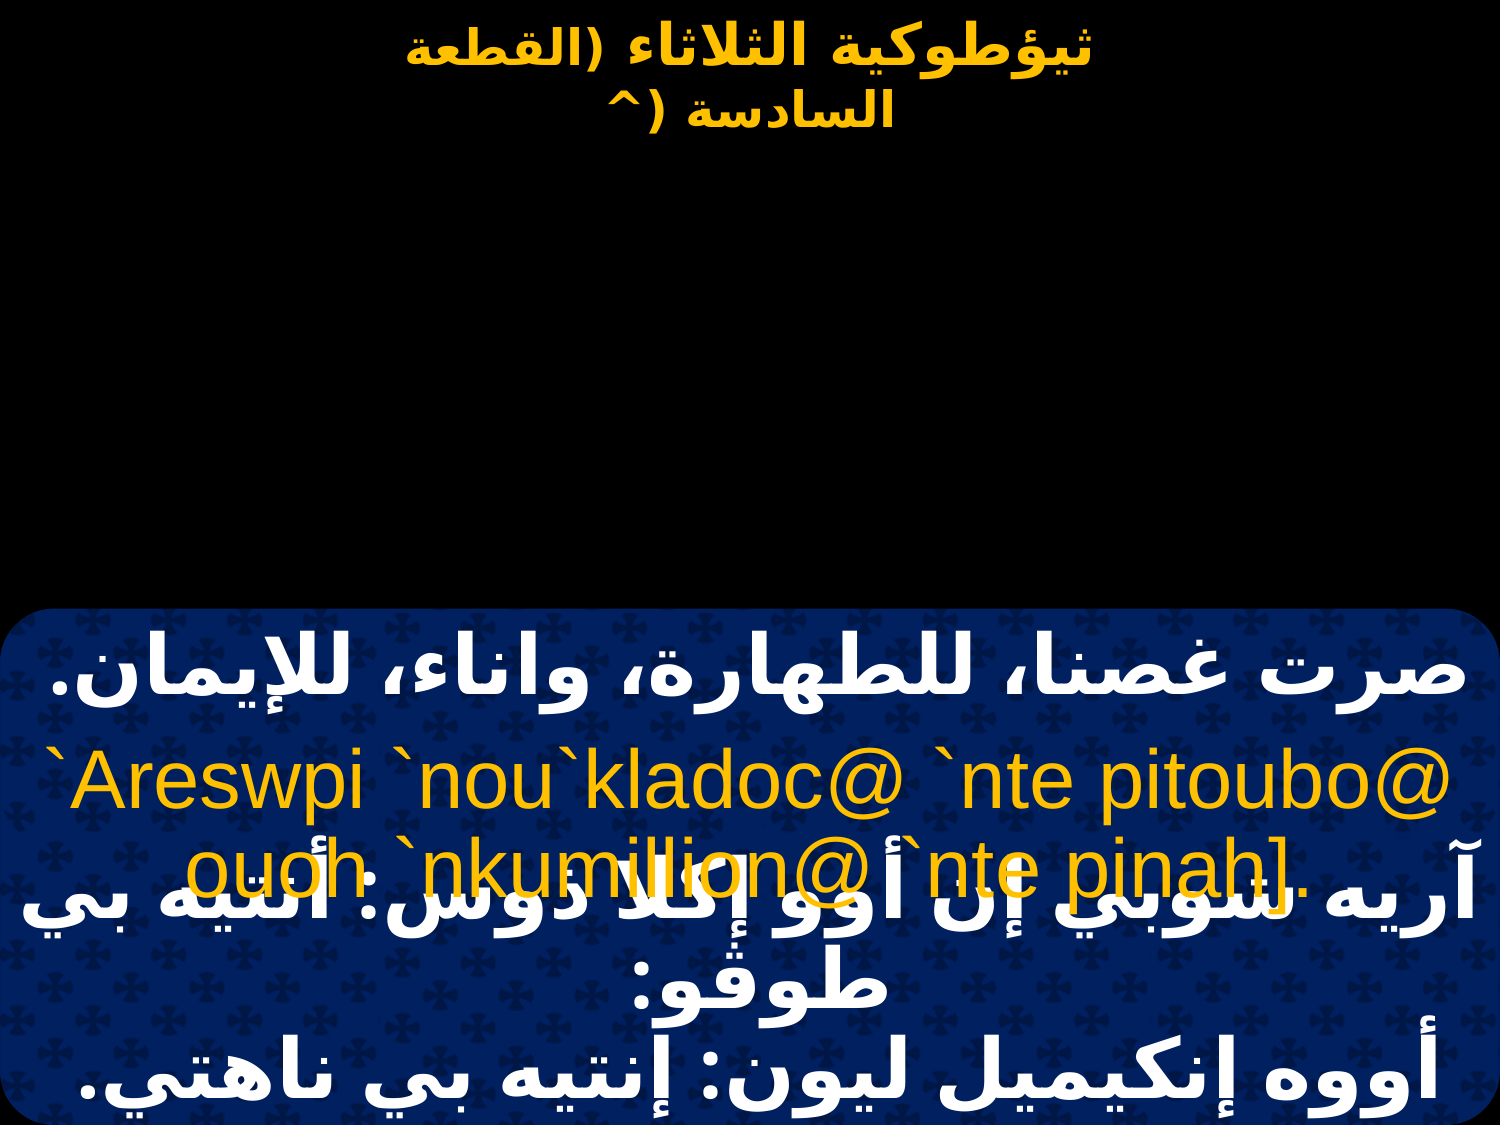

صرت غصنا، للطهارة، واناء، للإيمان.
`Areswpi `nou`kladoc@ `nte pitoubo@ ouoh `nkumillion@ `nte pinah].
آريه شوبي إن أوو إكلا ذوس: أنتيه بي طوڤو:
أووه إنكيميل ليون: إنتيه بي ناهتي.